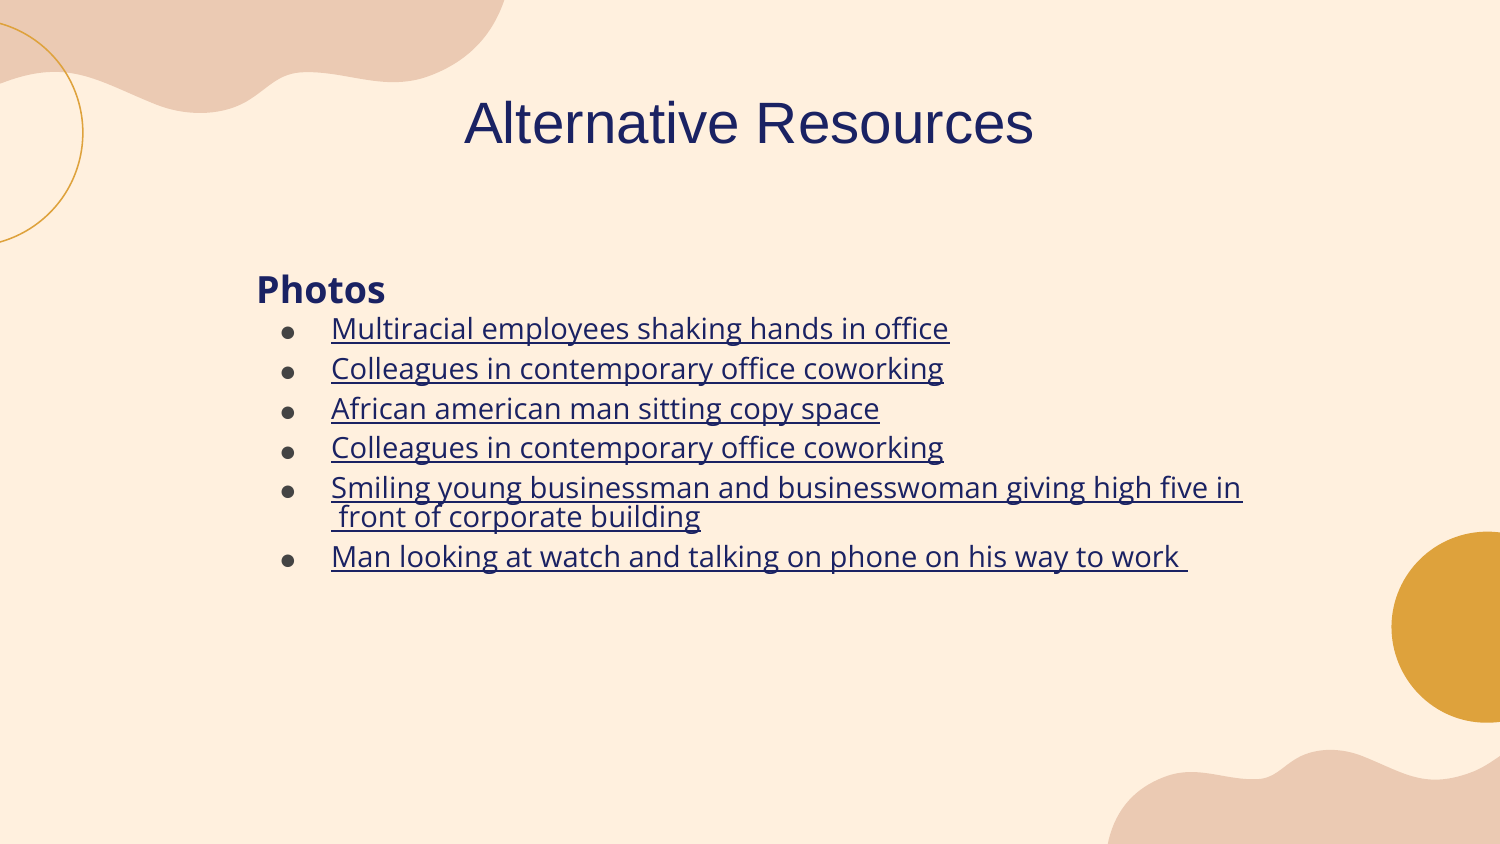

# Alternative Resources
Photos
Multiracial employees shaking hands in office
Colleagues in contemporary office coworking
African american man sitting copy space
Colleagues in contemporary office coworking
Smiling young businessman and businesswoman giving high five in front of corporate building
Man looking at watch and talking on phone on his way to work